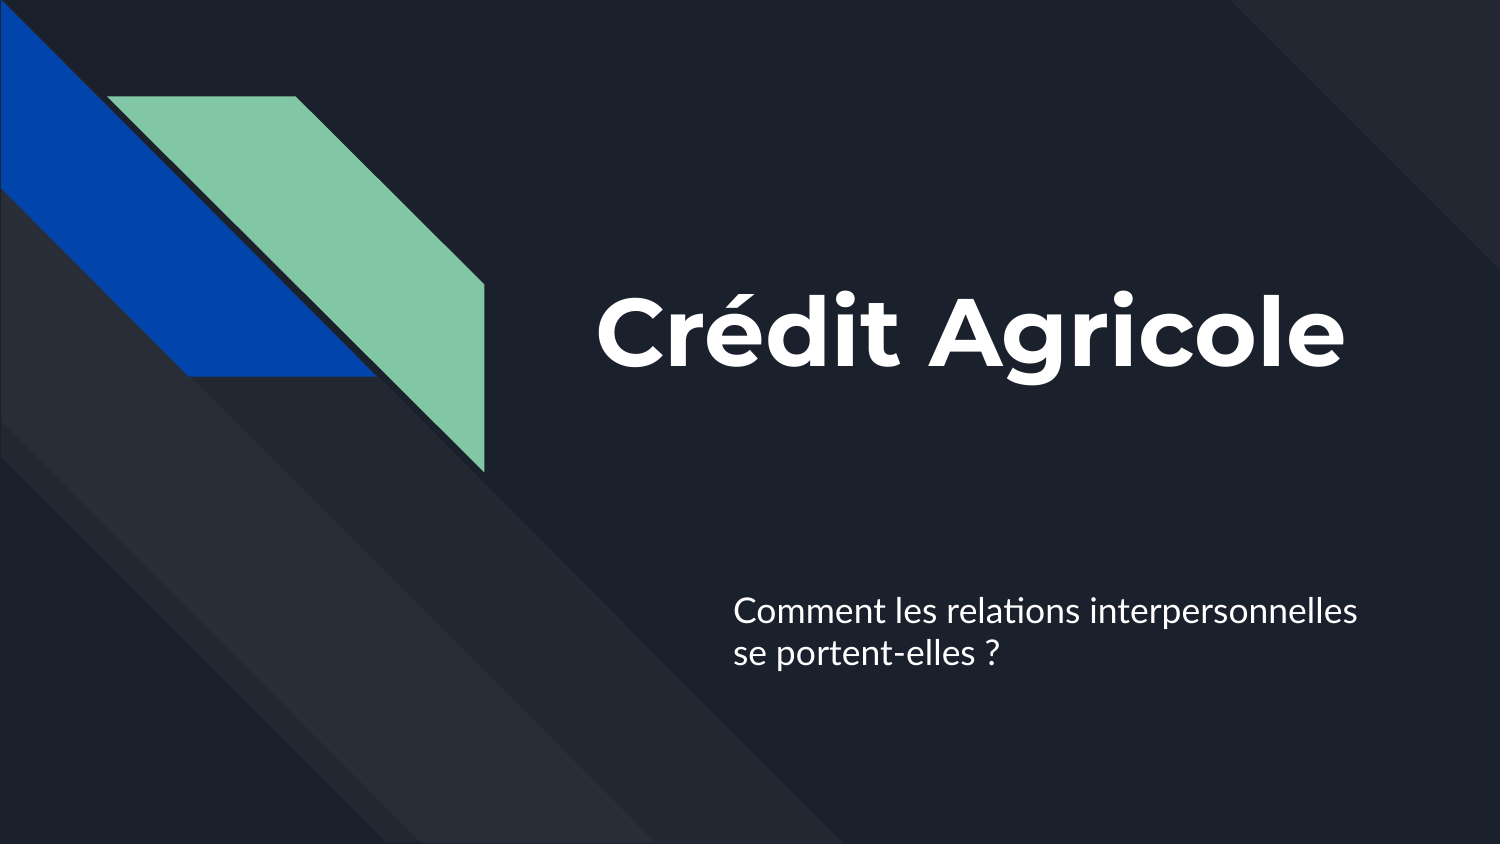

# Crédit Agricole
Comment les relations interpersonnelles se portent-elles ?